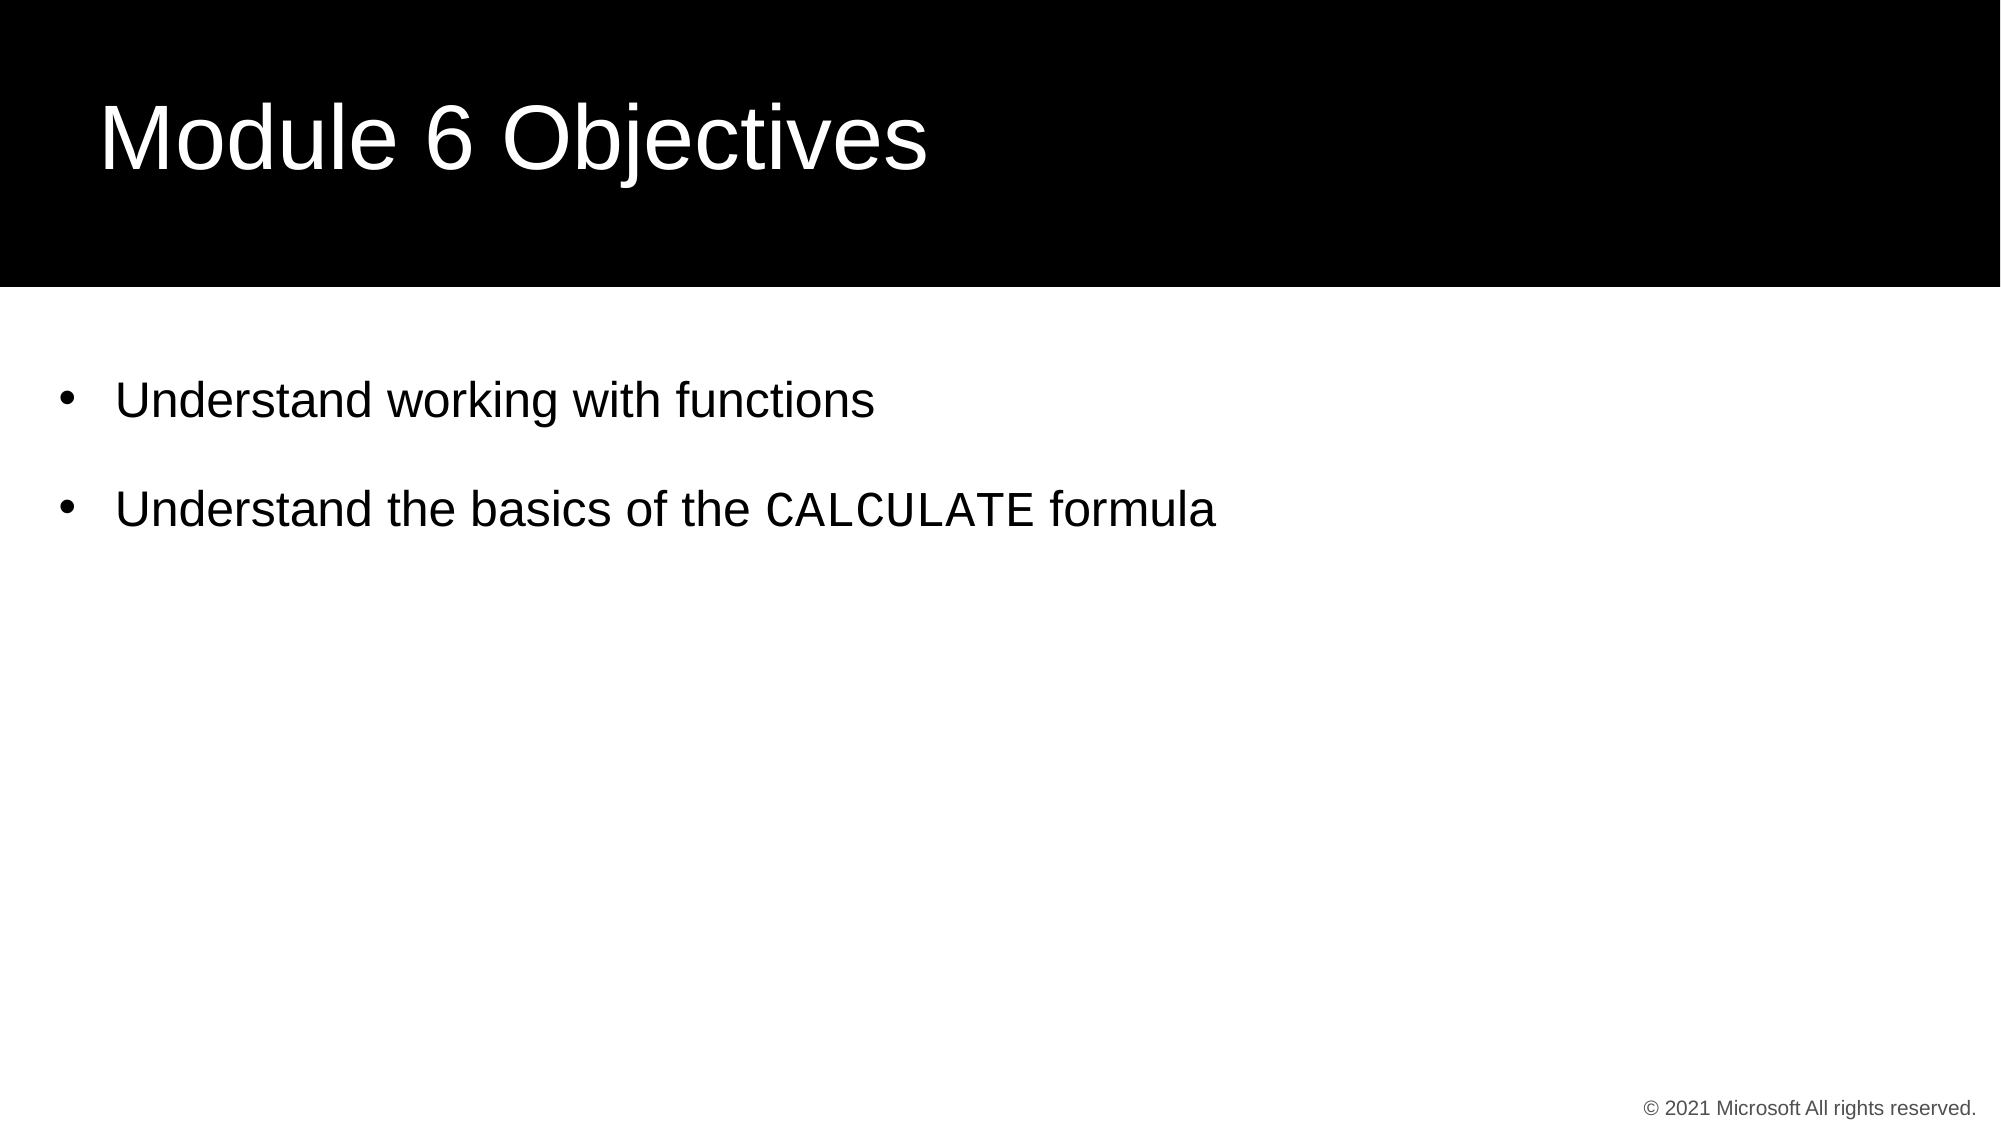

# Module 6 Objectives

Understand working with functions
Understand the basics of the CALCULATE formula

© 2021 Microsoft All rights reserved.